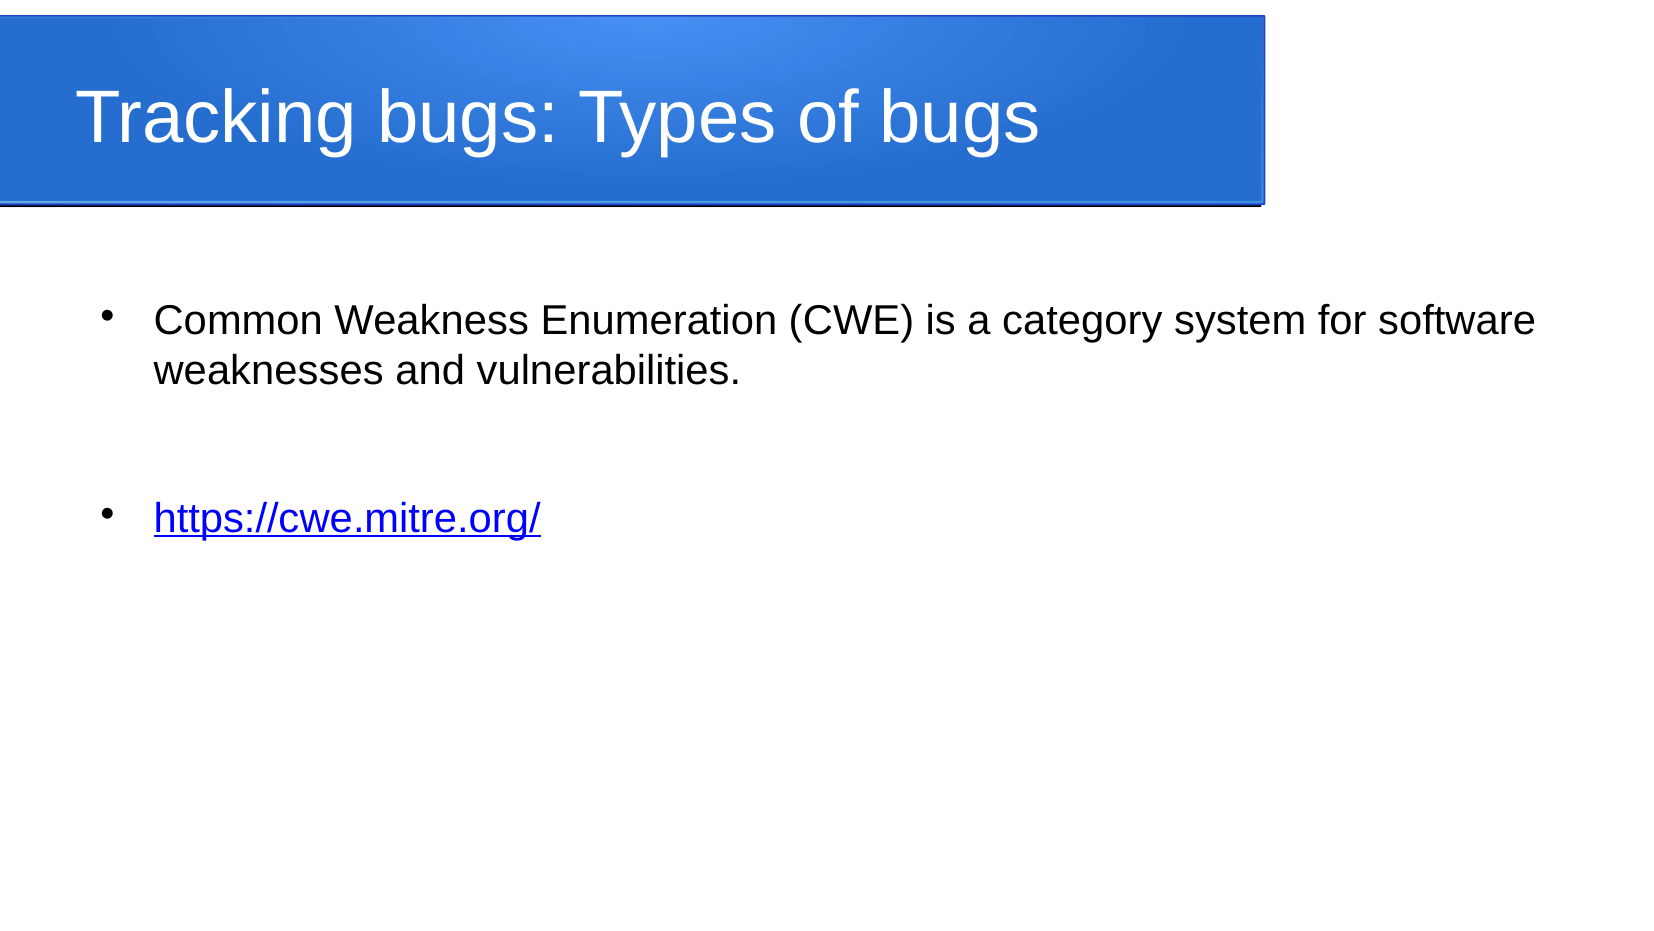

Tracking bugs: Types of bugs

Common Weakness Enumeration (CWE) is a category system for software weaknesses and vulnerabilities.

https://cwe.mitre.org/